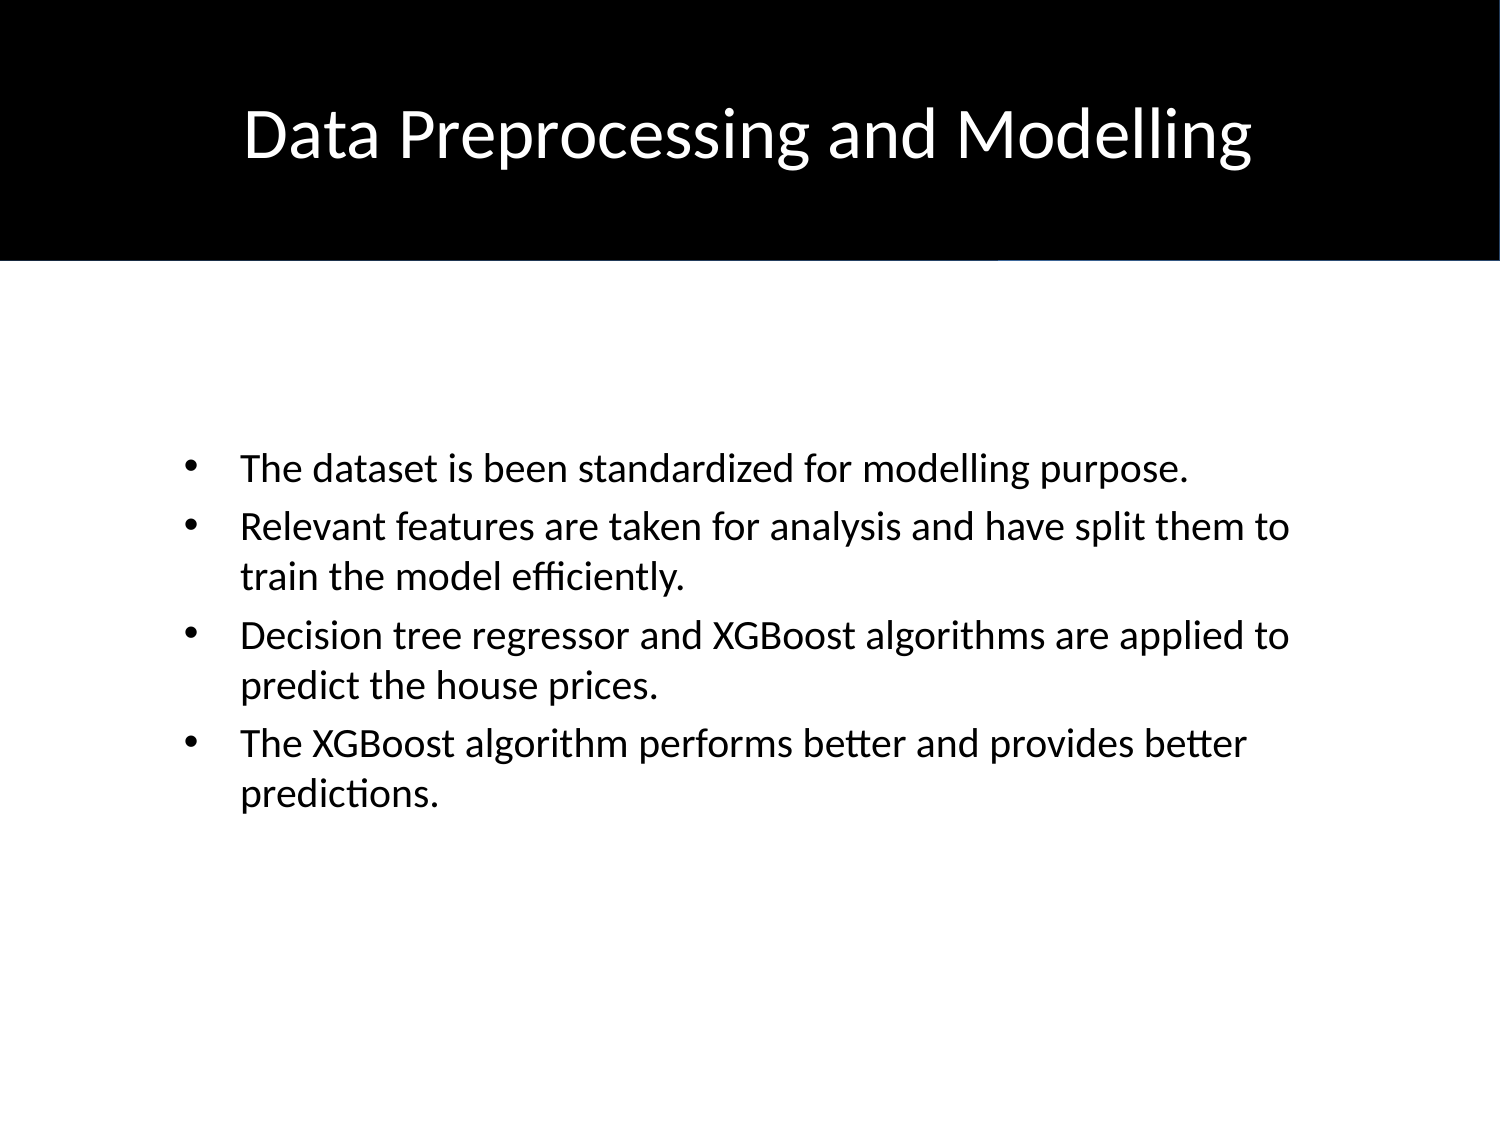

# Data Preprocessing and Modelling

The dataset is been standardized for modelling purpose.
Relevant features are taken for analysis and have split them to train the model efficiently.
Decision tree regressor and XGBoost algorithms are applied to predict the house prices.
The XGBoost algorithm performs better and provides better predictions.